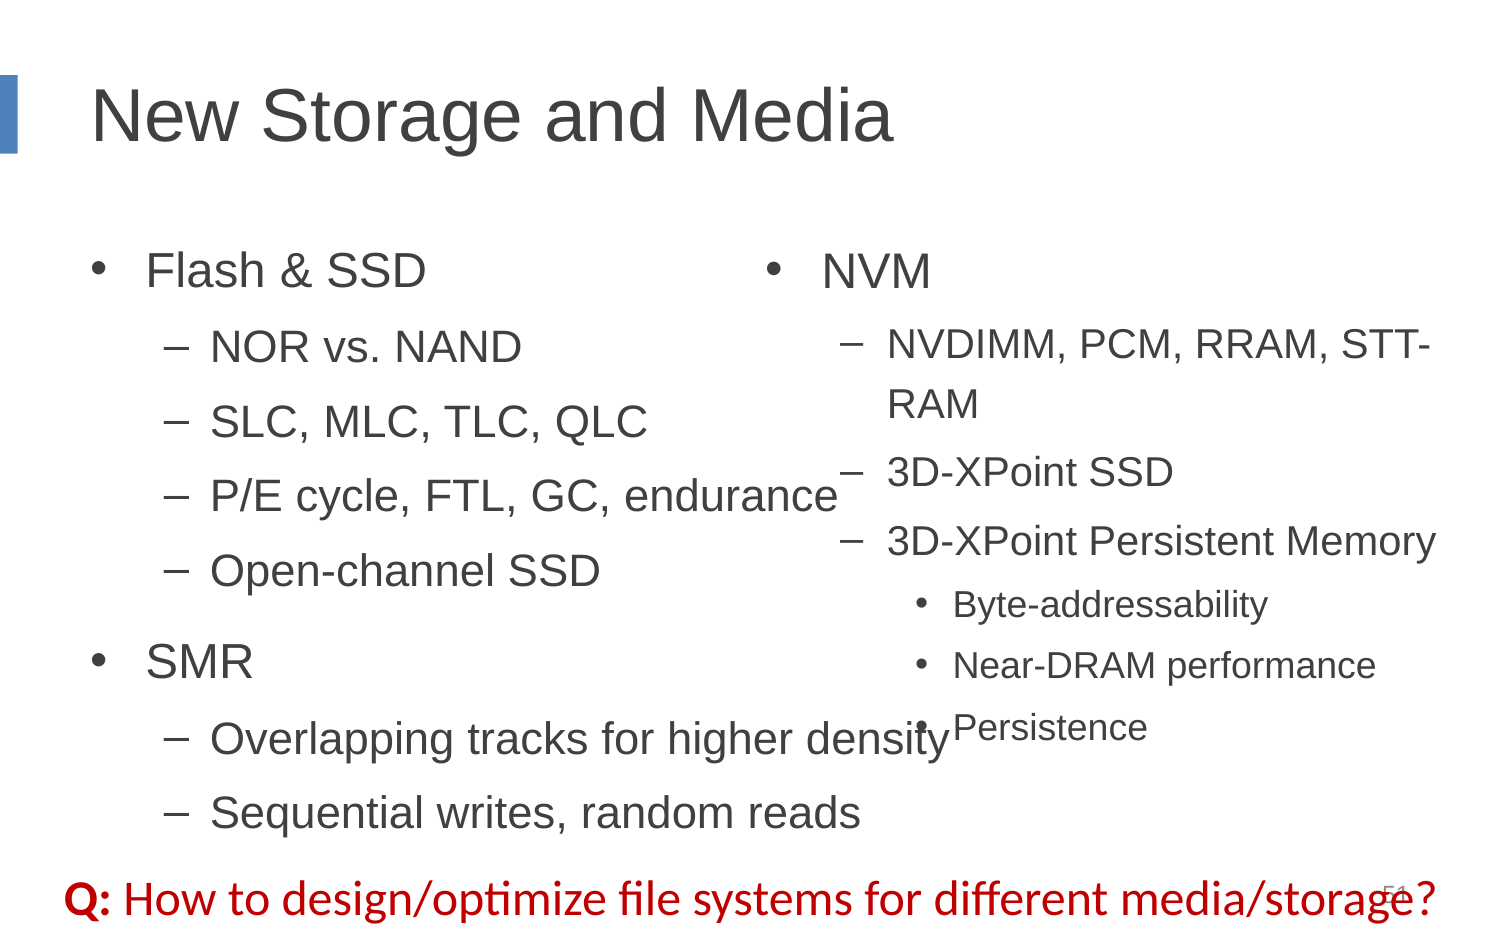

# New Storage and Media
Flash & SSD
NOR vs. NAND
SLC, MLC, TLC, QLC
P/E cycle, FTL, GC, endurance
Open-channel SSD
SMR
Overlapping tracks for higher density
Sequential writes, random reads
NVM
NVDIMM, PCM, RRAM, STT-RAM
3D-XPoint SSD
3D-XPoint Persistent Memory
Byte-addressability
Near-DRAM performance
Persistence
Q: How to design/optimize file systems for different media/storage?
51